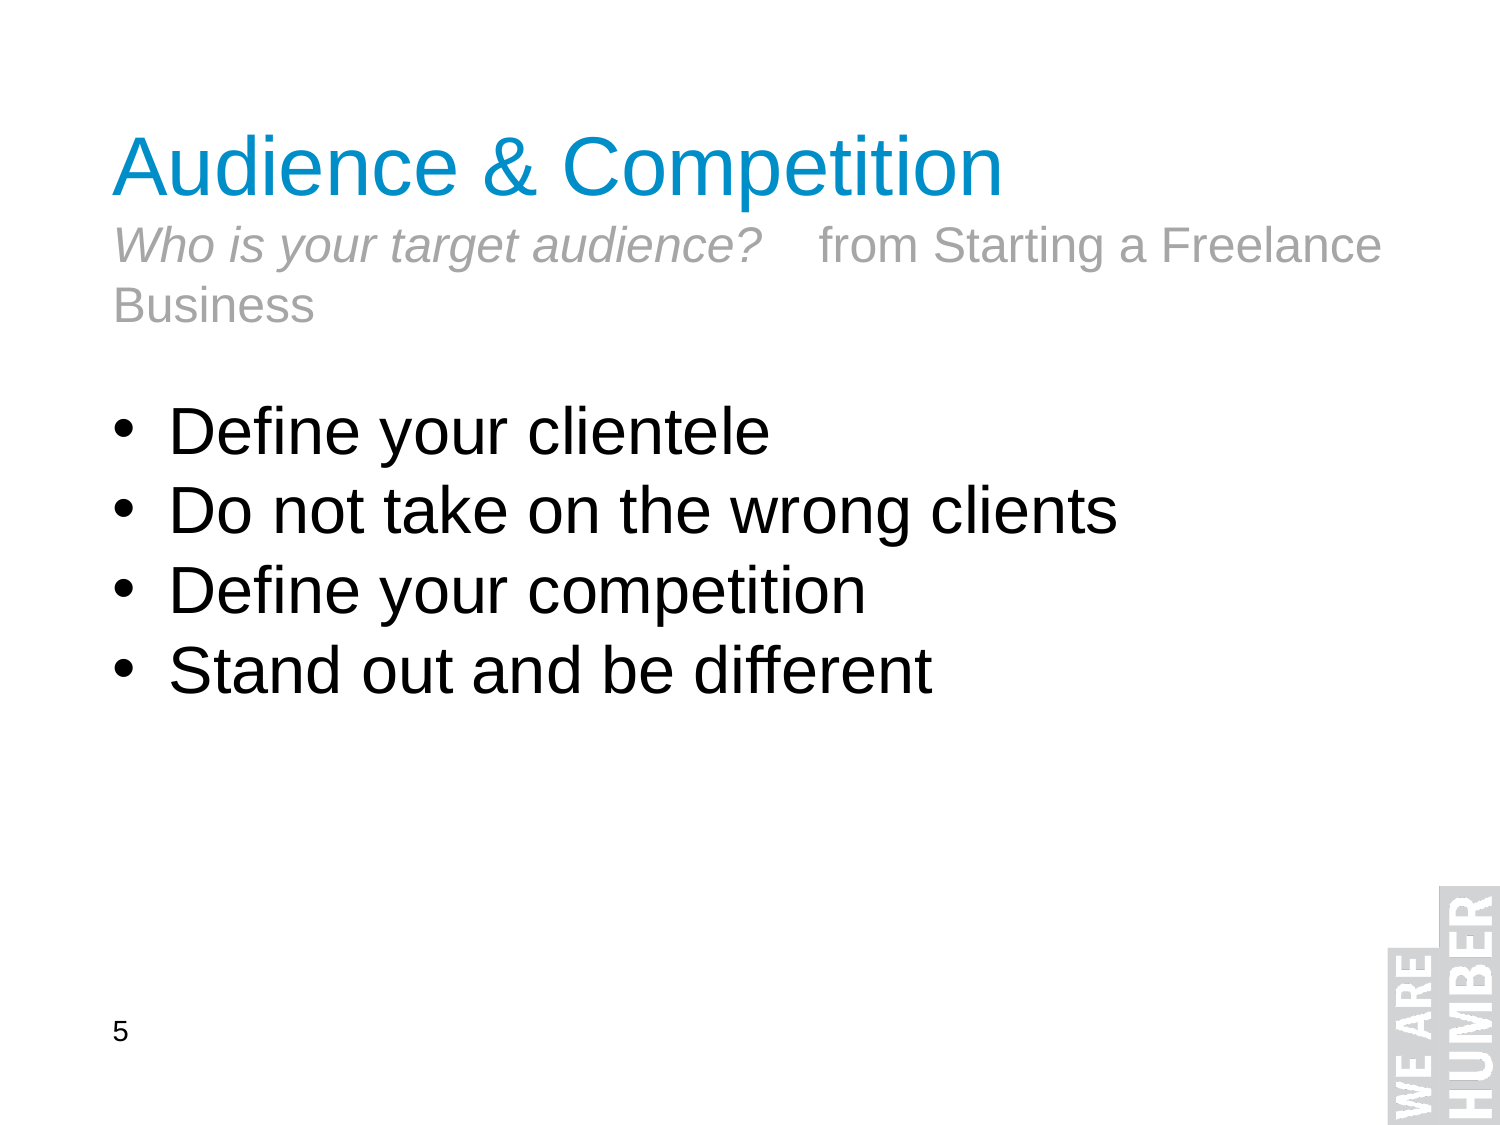

Audience & Competition
Who is your target audience?    from Starting a Freelance Business

Define your clientele
Do not take on the wrong clients
Define your competition
Stand out and be different